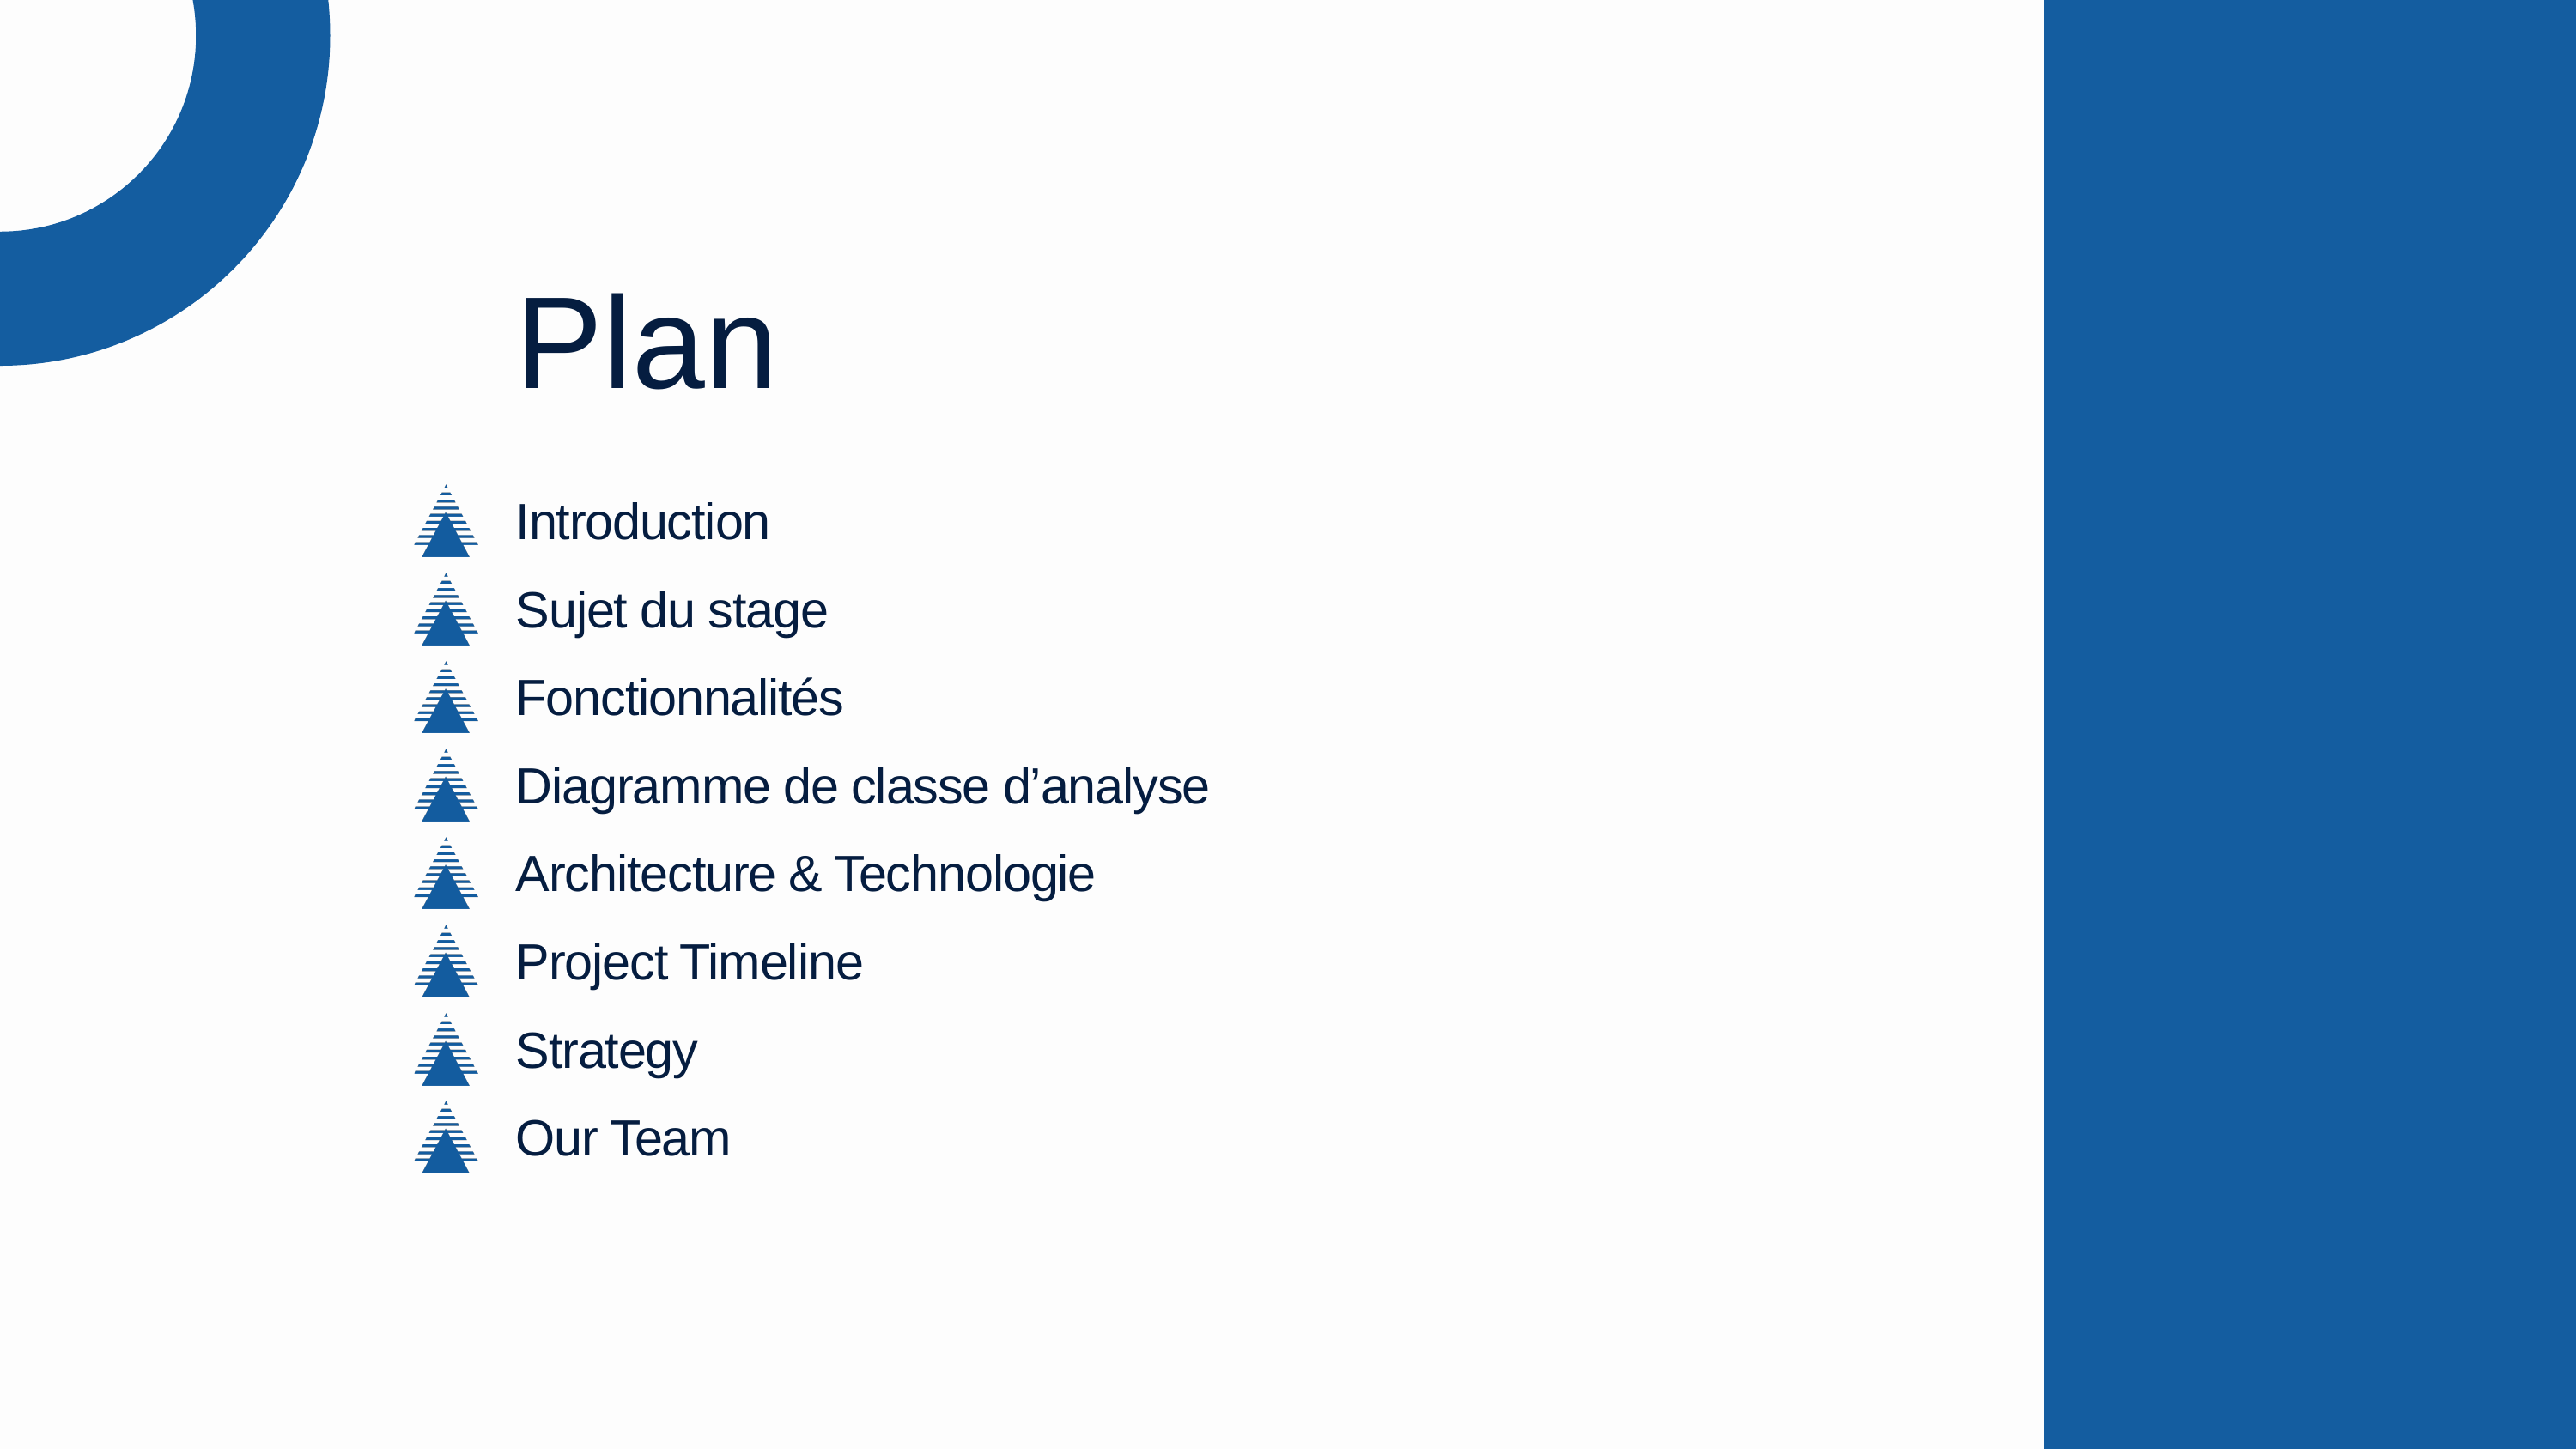

Plan
Introduction

Sujet du stage

Fonctionnalités

Diagramme de classe d’analyse

Architecture & Technologie

Project Timeline

Strategy

Our Team